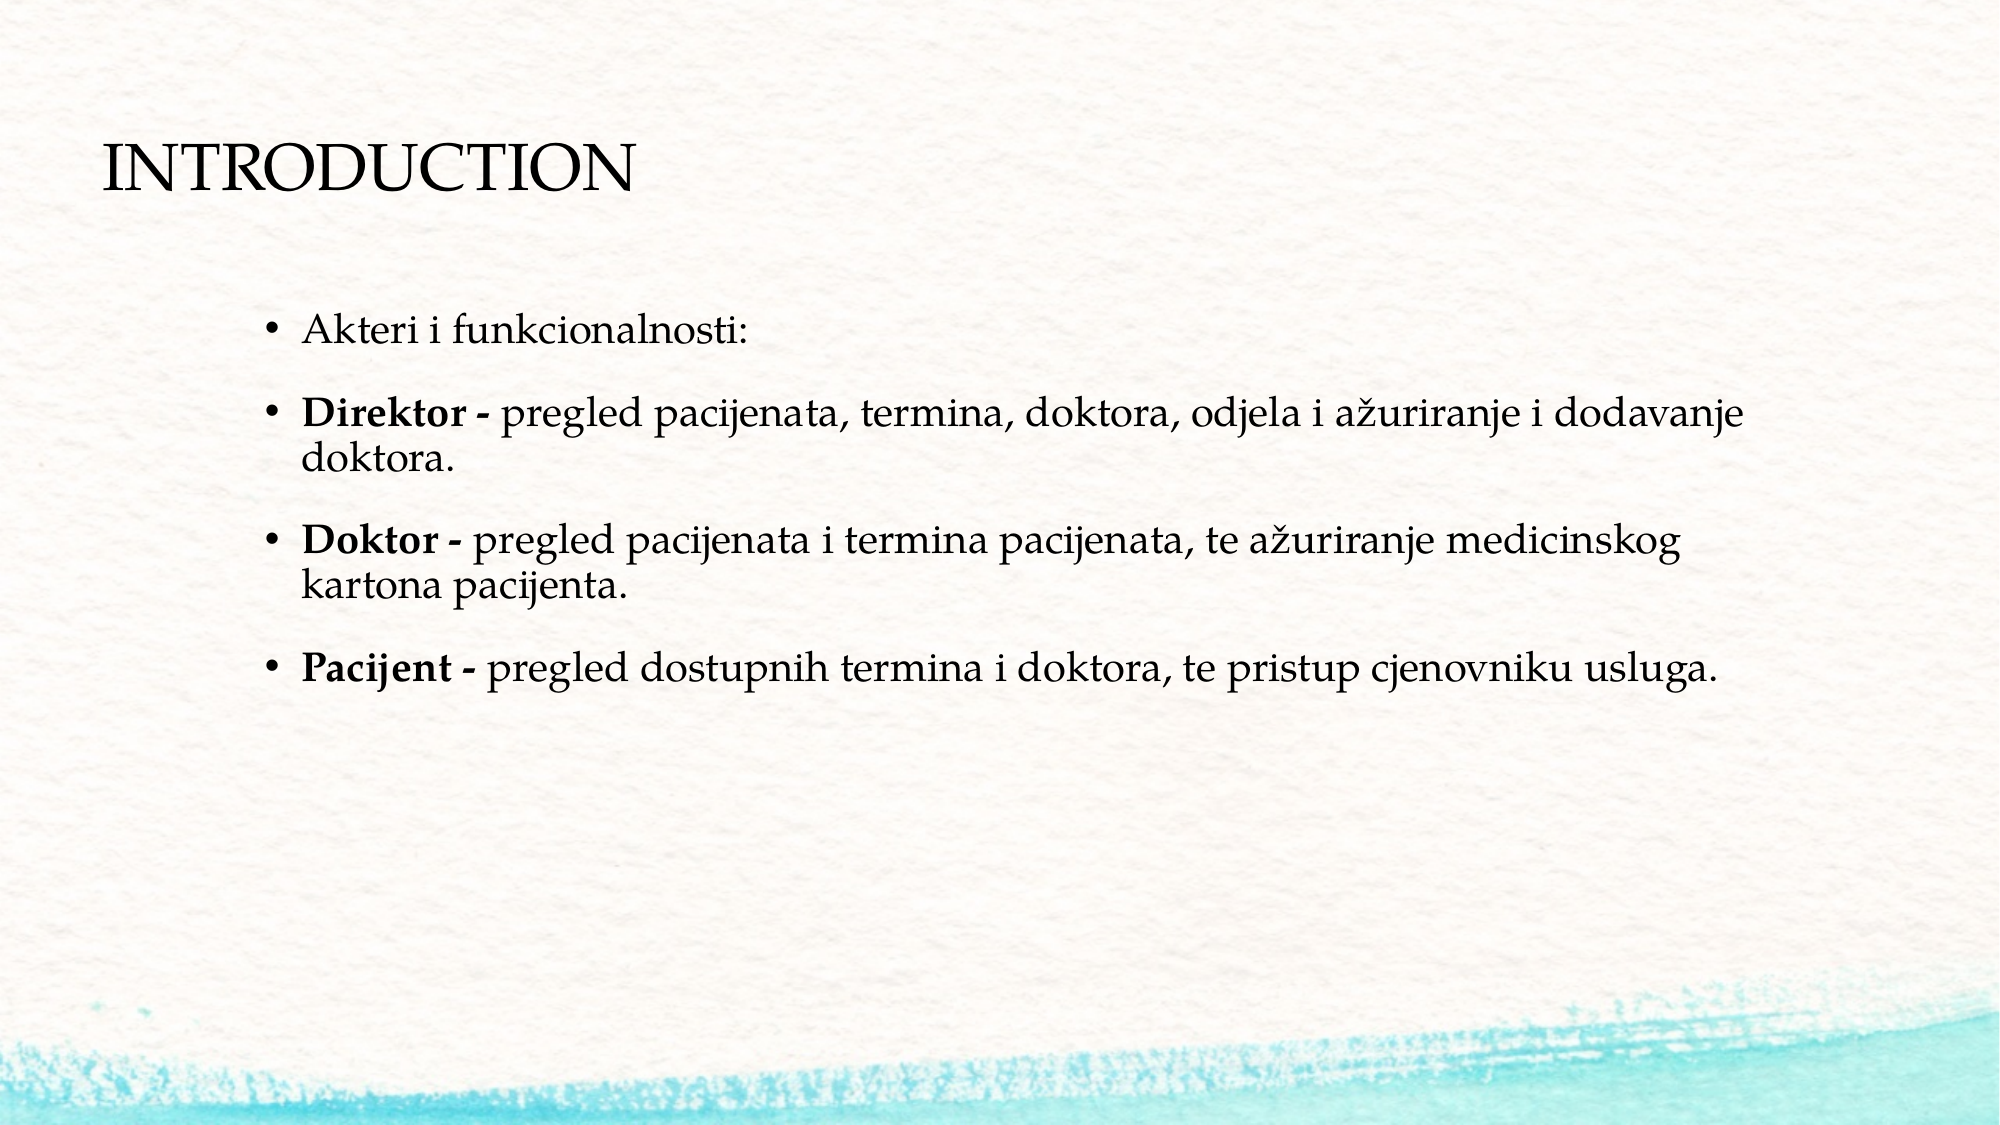

# INTRODUCTION
Akteri i funkcionalnosti:
Direktor - pregled pacijenata, termina, doktora, odjela i ažuriranje i dodavanje doktora.
Doktor - pregled pacijenata i termina pacijenata, te ažuriranje medicinskog kartona pacijenta.
Pacijent - pregled dostupnih termina i doktora, te pristup cjenovniku usluga.